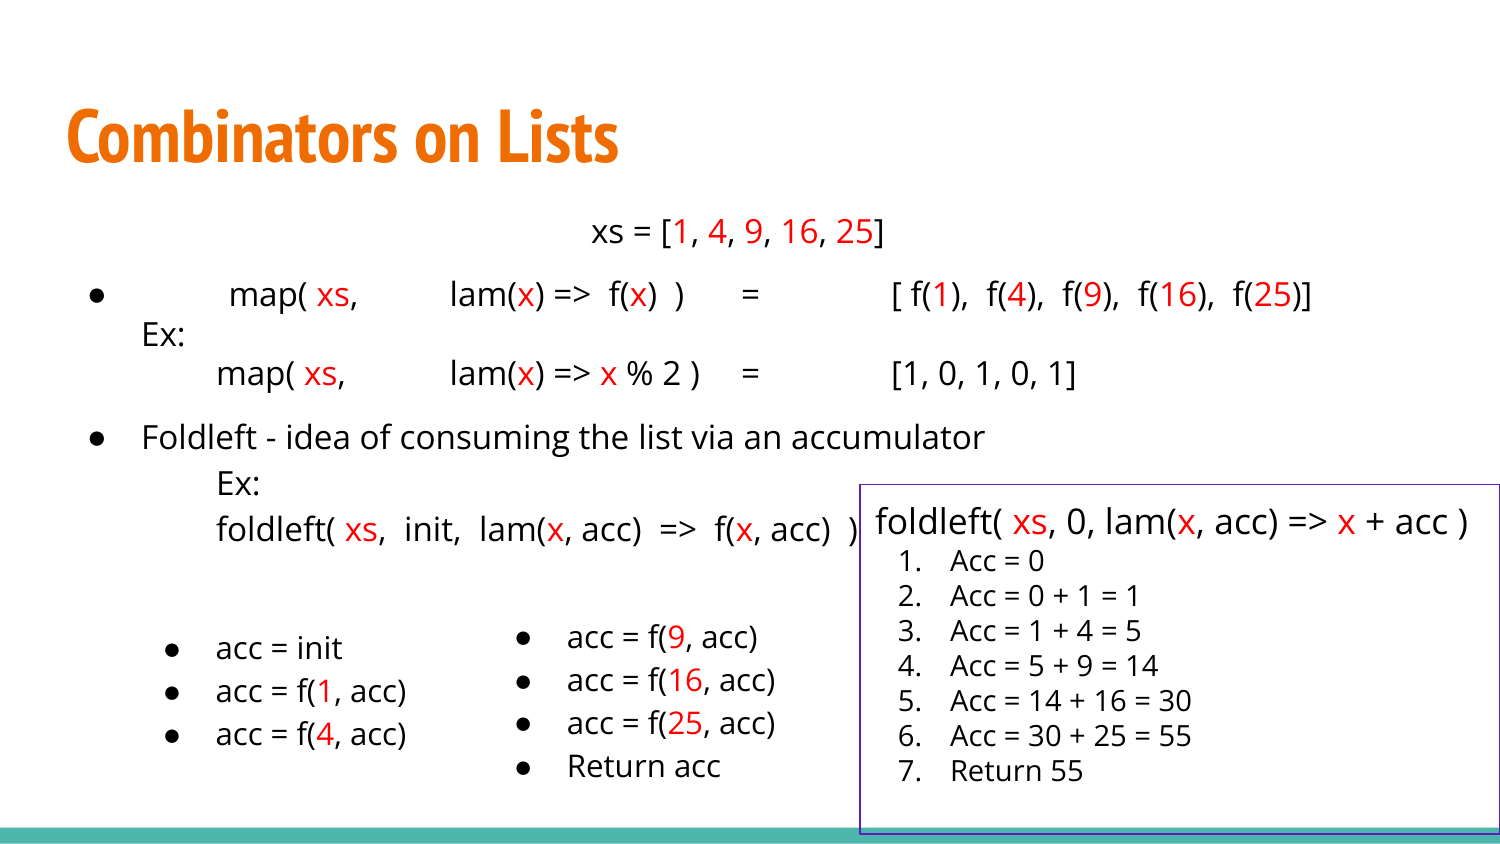

# Combinators on Lists
xs = [1, 4, 9, 16, 25]

          map( xs, 	 lam(x) =>  f(x)  ) 	=	[ f(1),  f(4),  f(9),  f(16),  f(25)]
Ex:
map( xs,	 lam(x) => x % 2 ) 	= 	[1, 0, 1, 0, 1]

Foldleft - idea of consuming the list via an accumulator
	Ex:
foldleft( xs,  init,  lam(x, acc)  =>  f(x, acc)  )

foldleft( xs, 0, lam(x, acc) => x + acc )
Acc = 0
Acc = 0 + 1 = 1
Acc = 1 + 4 = 5
Acc = 5 + 9 = 14
Acc = 14 + 16 = 30
Acc = 30 + 25 = 55
Return 55
acc = f(9, acc)
acc = f(16, acc)
acc = f(25, acc)
Return acc
acc = init
acc = f(1, acc)
acc = f(4, acc)